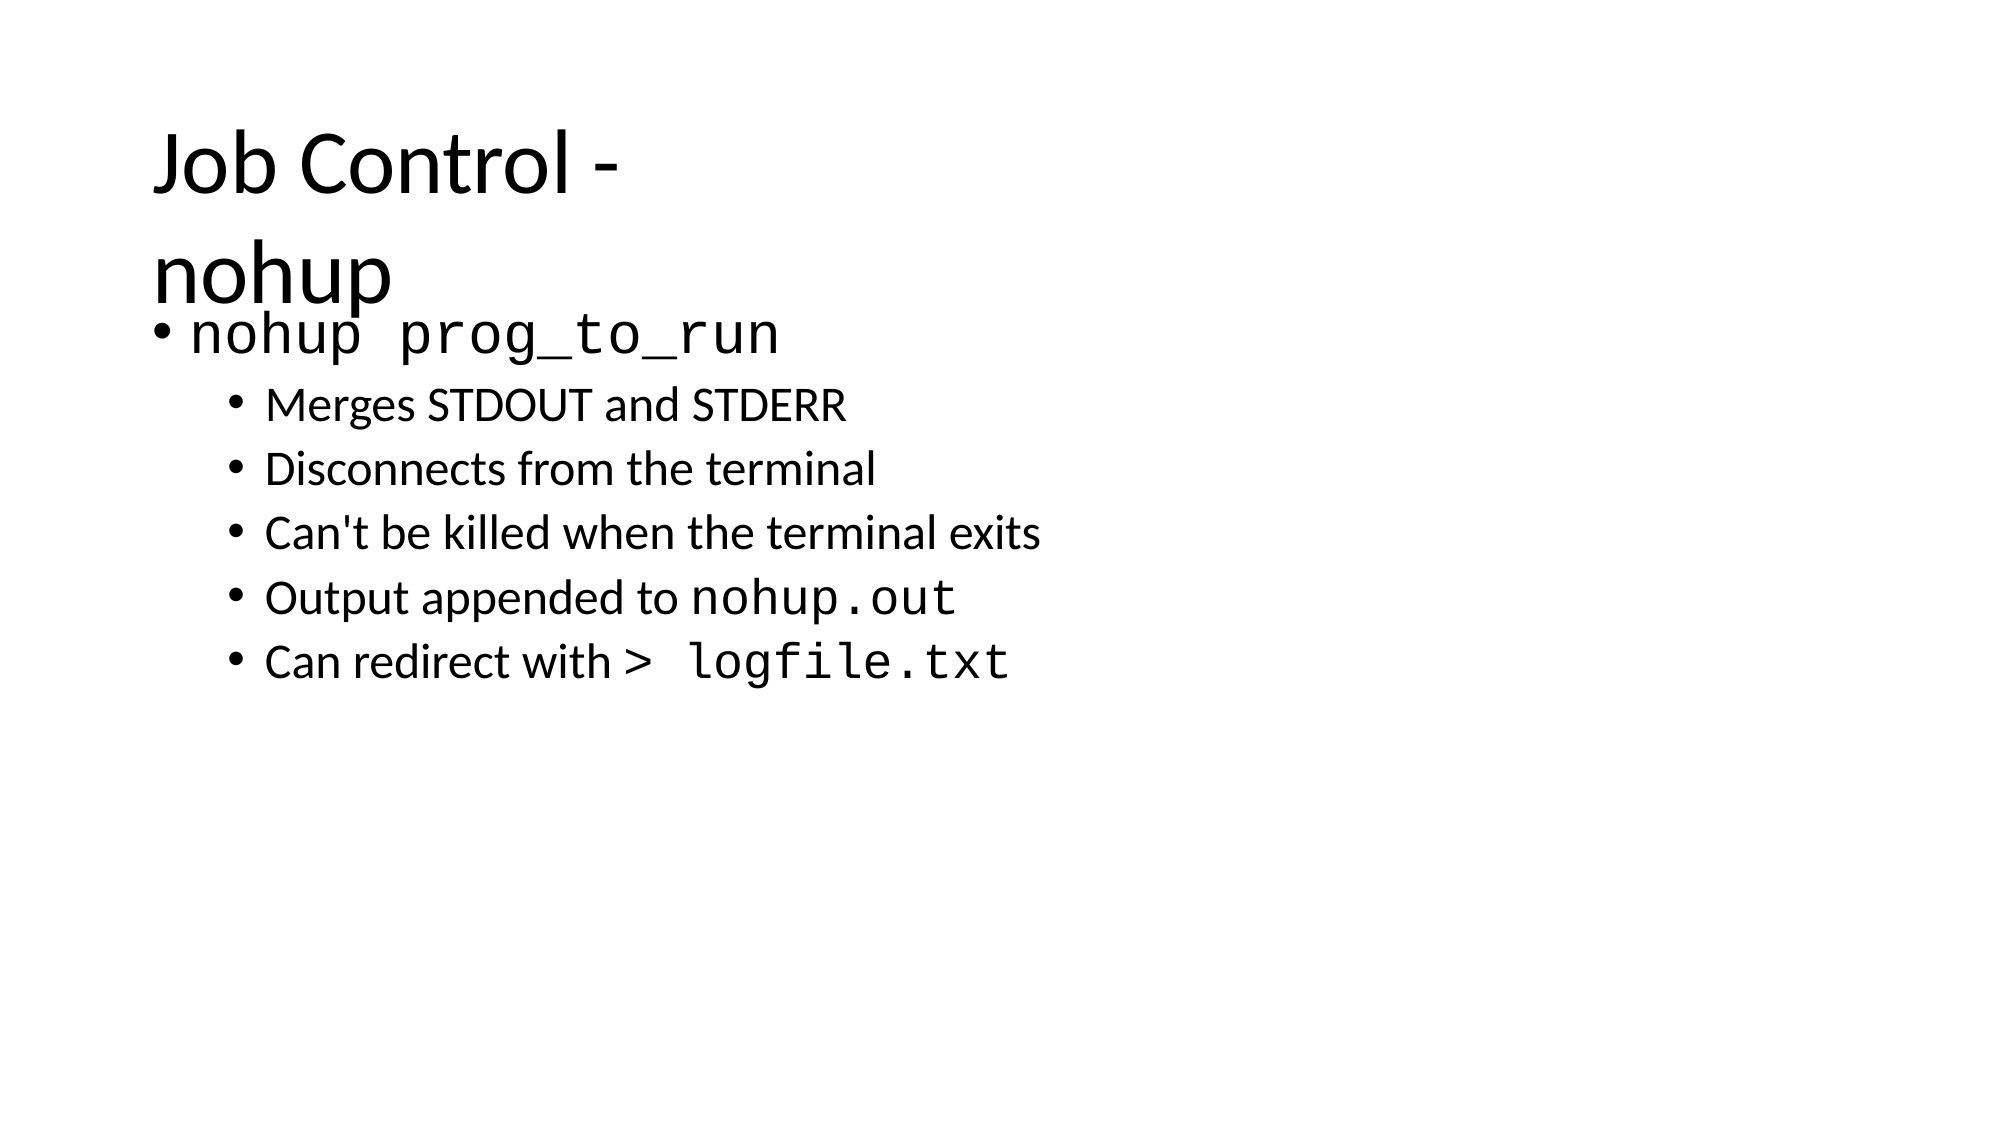

# Job Control - nohup
nohup prog_to_run
Merges STDOUT and STDERR
Disconnects from the terminal
Can't be killed when the terminal exits
Output appended to nohup.out
Can redirect with > logfile.txt